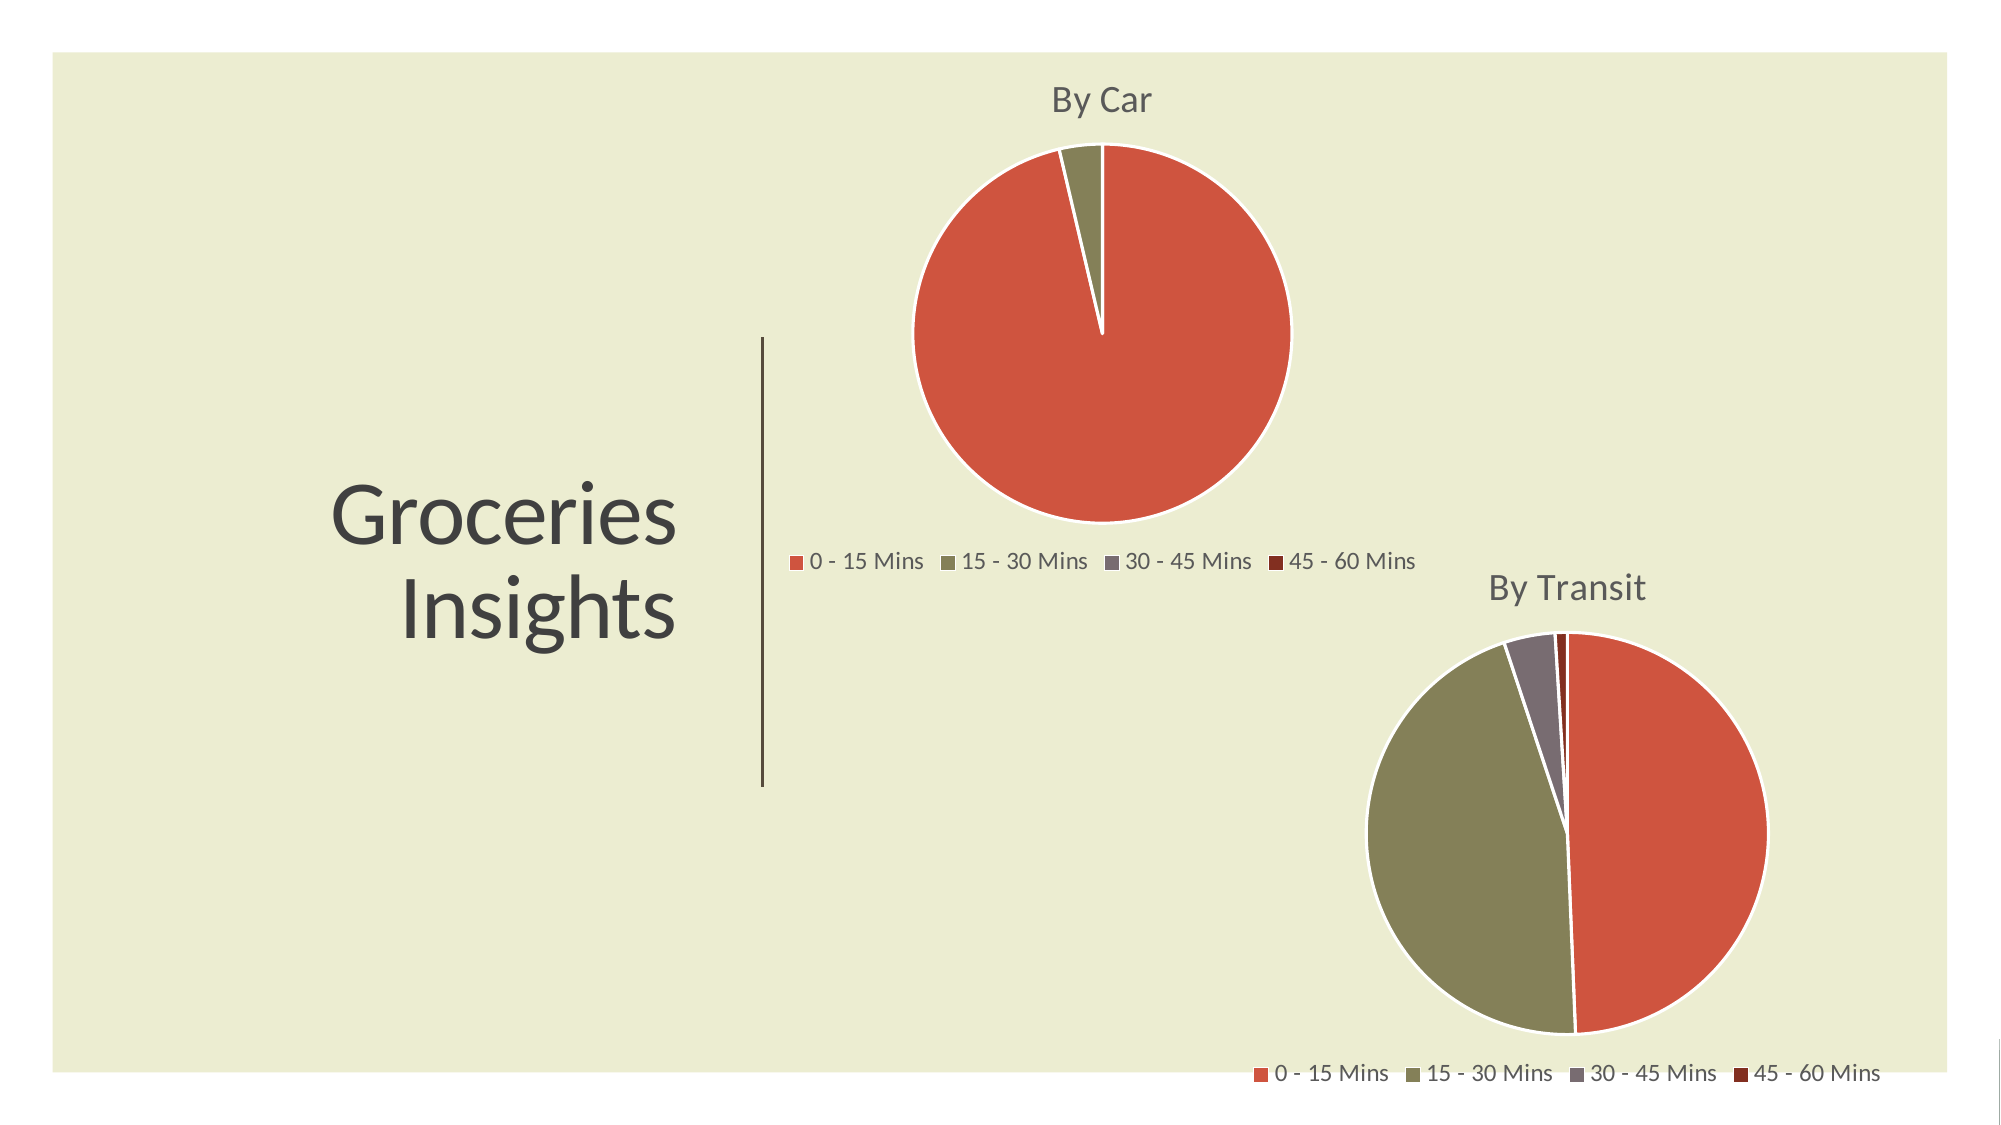

### Chart:

| Category | By Car | By Transit |
|---|---|---|
| 0 - 15 Mins | 0.9633 | 0.4546 |
| 15 - 30 Mins | 0.0367 | 0.4197 |
| 30 - 45 Mins | 0.0 | 0.0379 |
| 45 - 60 Mins | 0.0 | 0.009 |
# Groceries Insights

### Chart:

| Category | By Transit |
|---|---|
| 0 - 15 Mins | 0.4546 |
| 15 - 30 Mins | 0.4197 |
| 30 - 45 Mins | 0.0379 |
| 45 - 60 Mins | 0.009 |